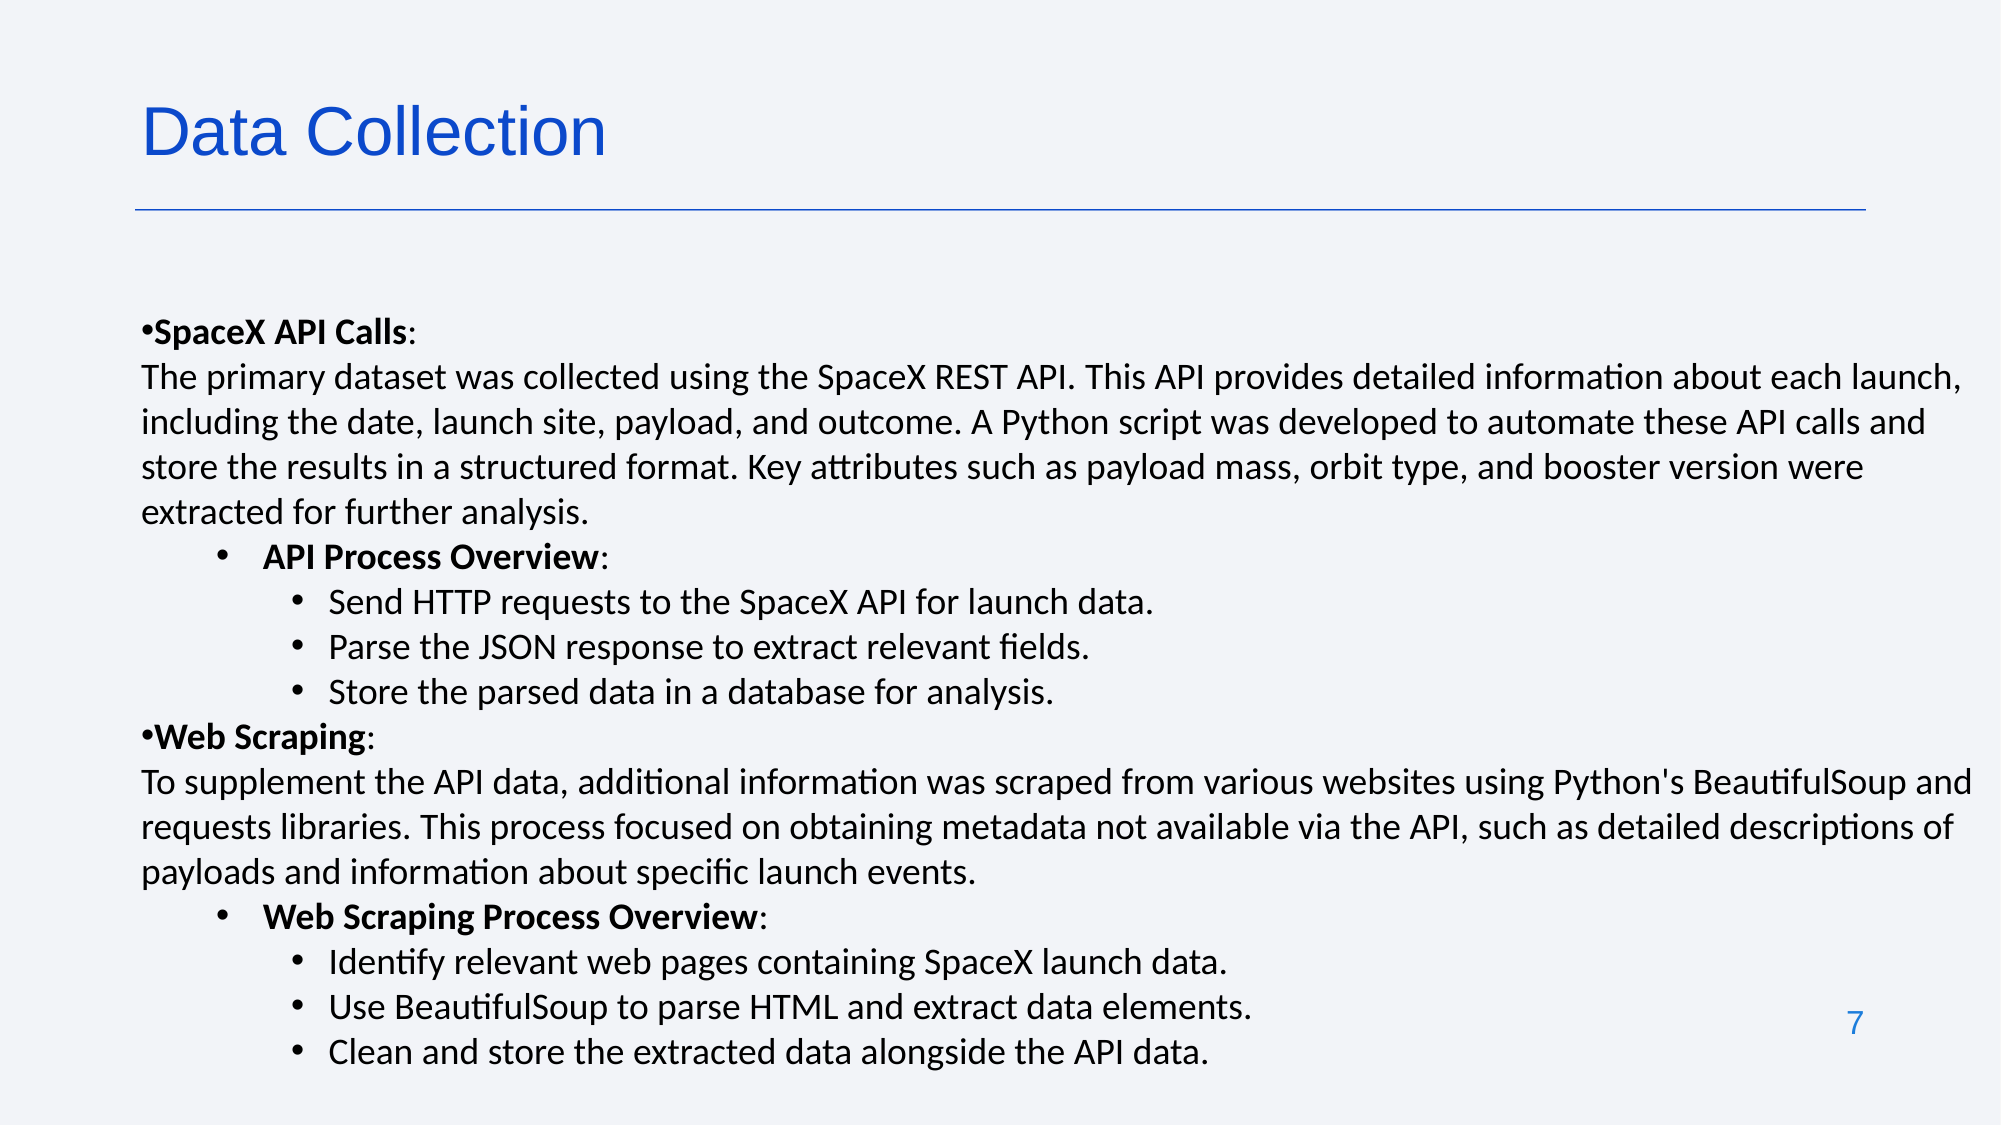

Data Collection
SpaceX API Calls:
The primary dataset was collected using the SpaceX REST API. This API provides detailed information about each launch, including the date, launch site, payload, and outcome. A Python script was developed to automate these API calls and store the results in a structured format. Key attributes such as payload mass, orbit type, and booster version were extracted for further analysis.
API Process Overview:
Send HTTP requests to the SpaceX API for launch data.
Parse the JSON response to extract relevant fields.
Store the parsed data in a database for analysis.
Web Scraping:
To supplement the API data, additional information was scraped from various websites using Python's BeautifulSoup and requests libraries. This process focused on obtaining metadata not available via the API, such as detailed descriptions of payloads and information about specific launch events.
Web Scraping Process Overview:
Identify relevant web pages containing SpaceX launch data.
Use BeautifulSoup to parse HTML and extract data elements.
Clean and store the extracted data alongside the API data.

7